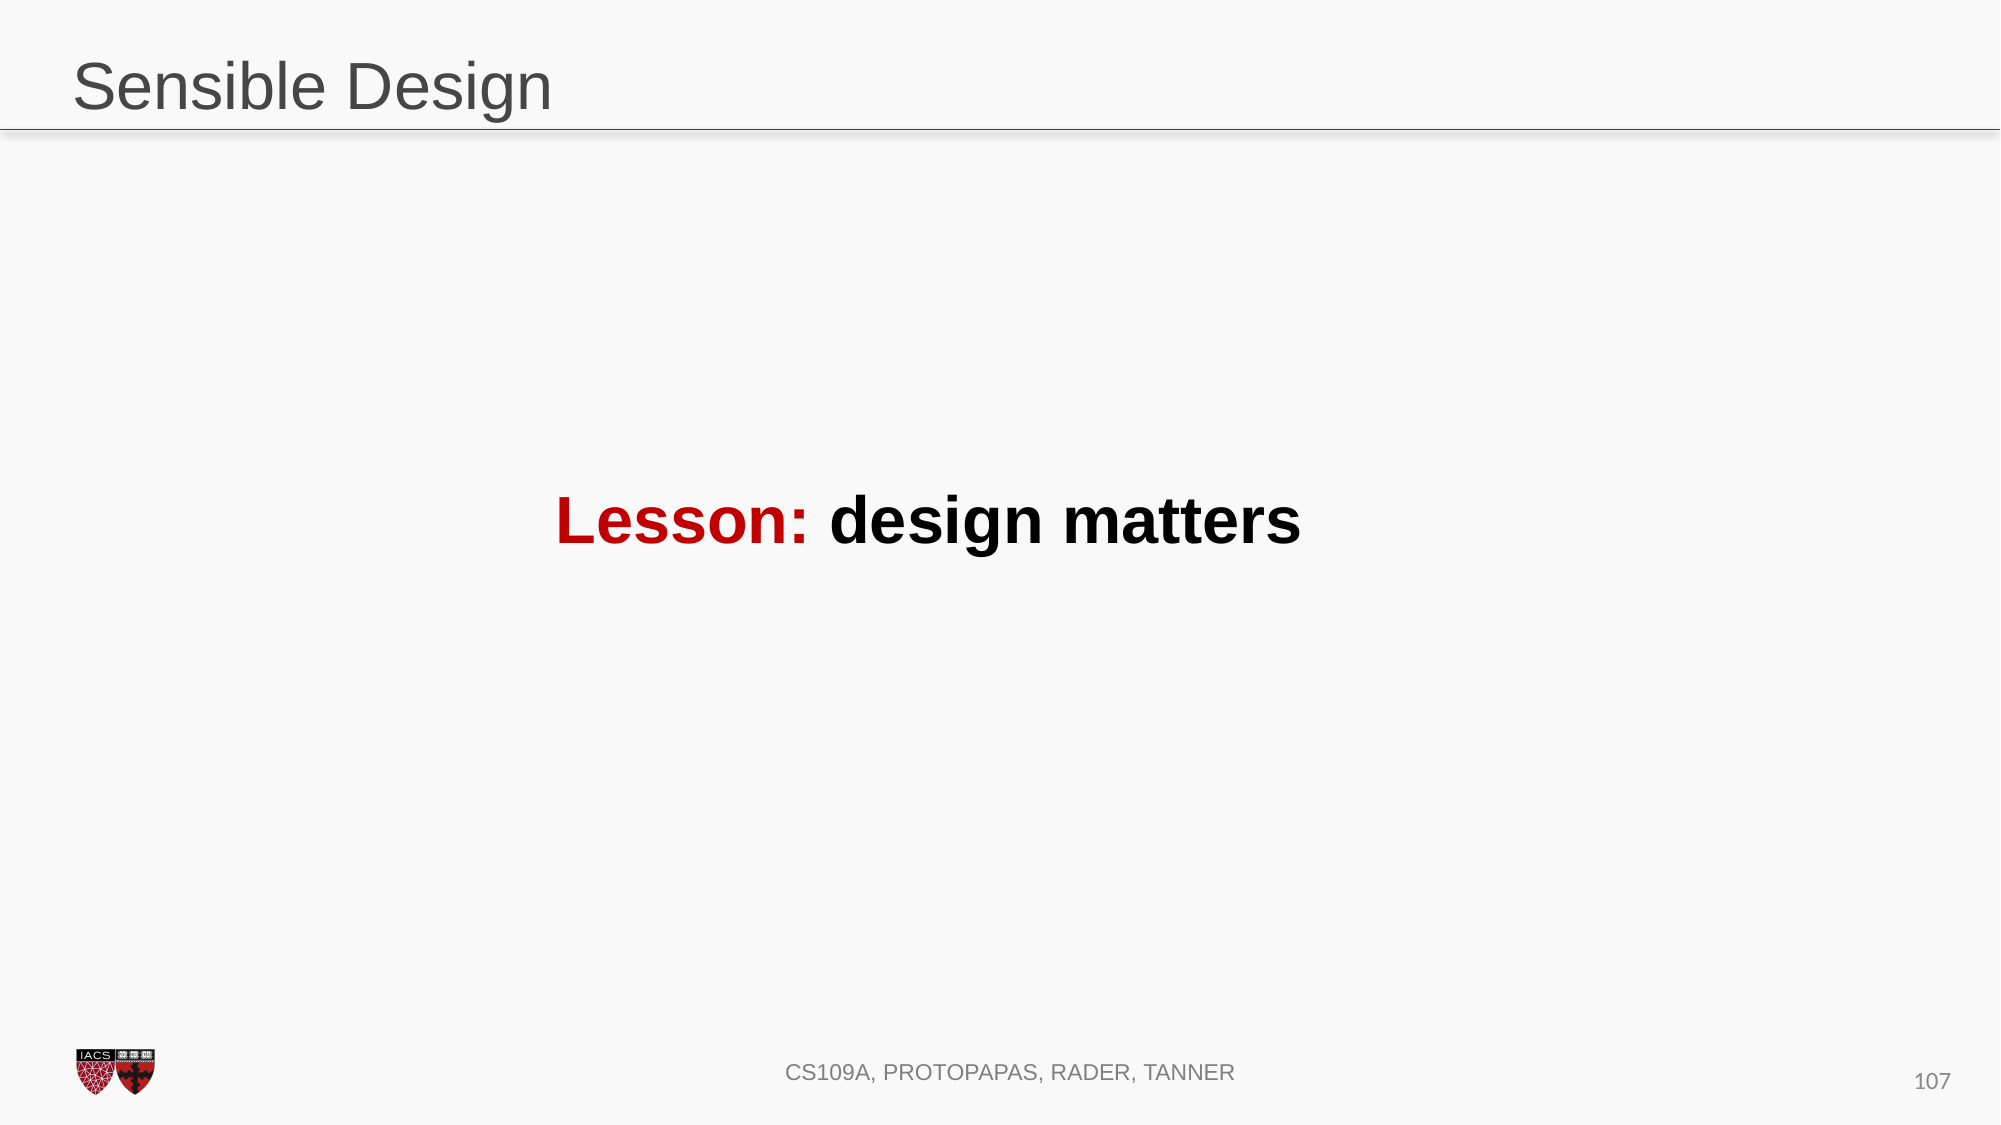

# Sensible Design
Lesson: design matters
107